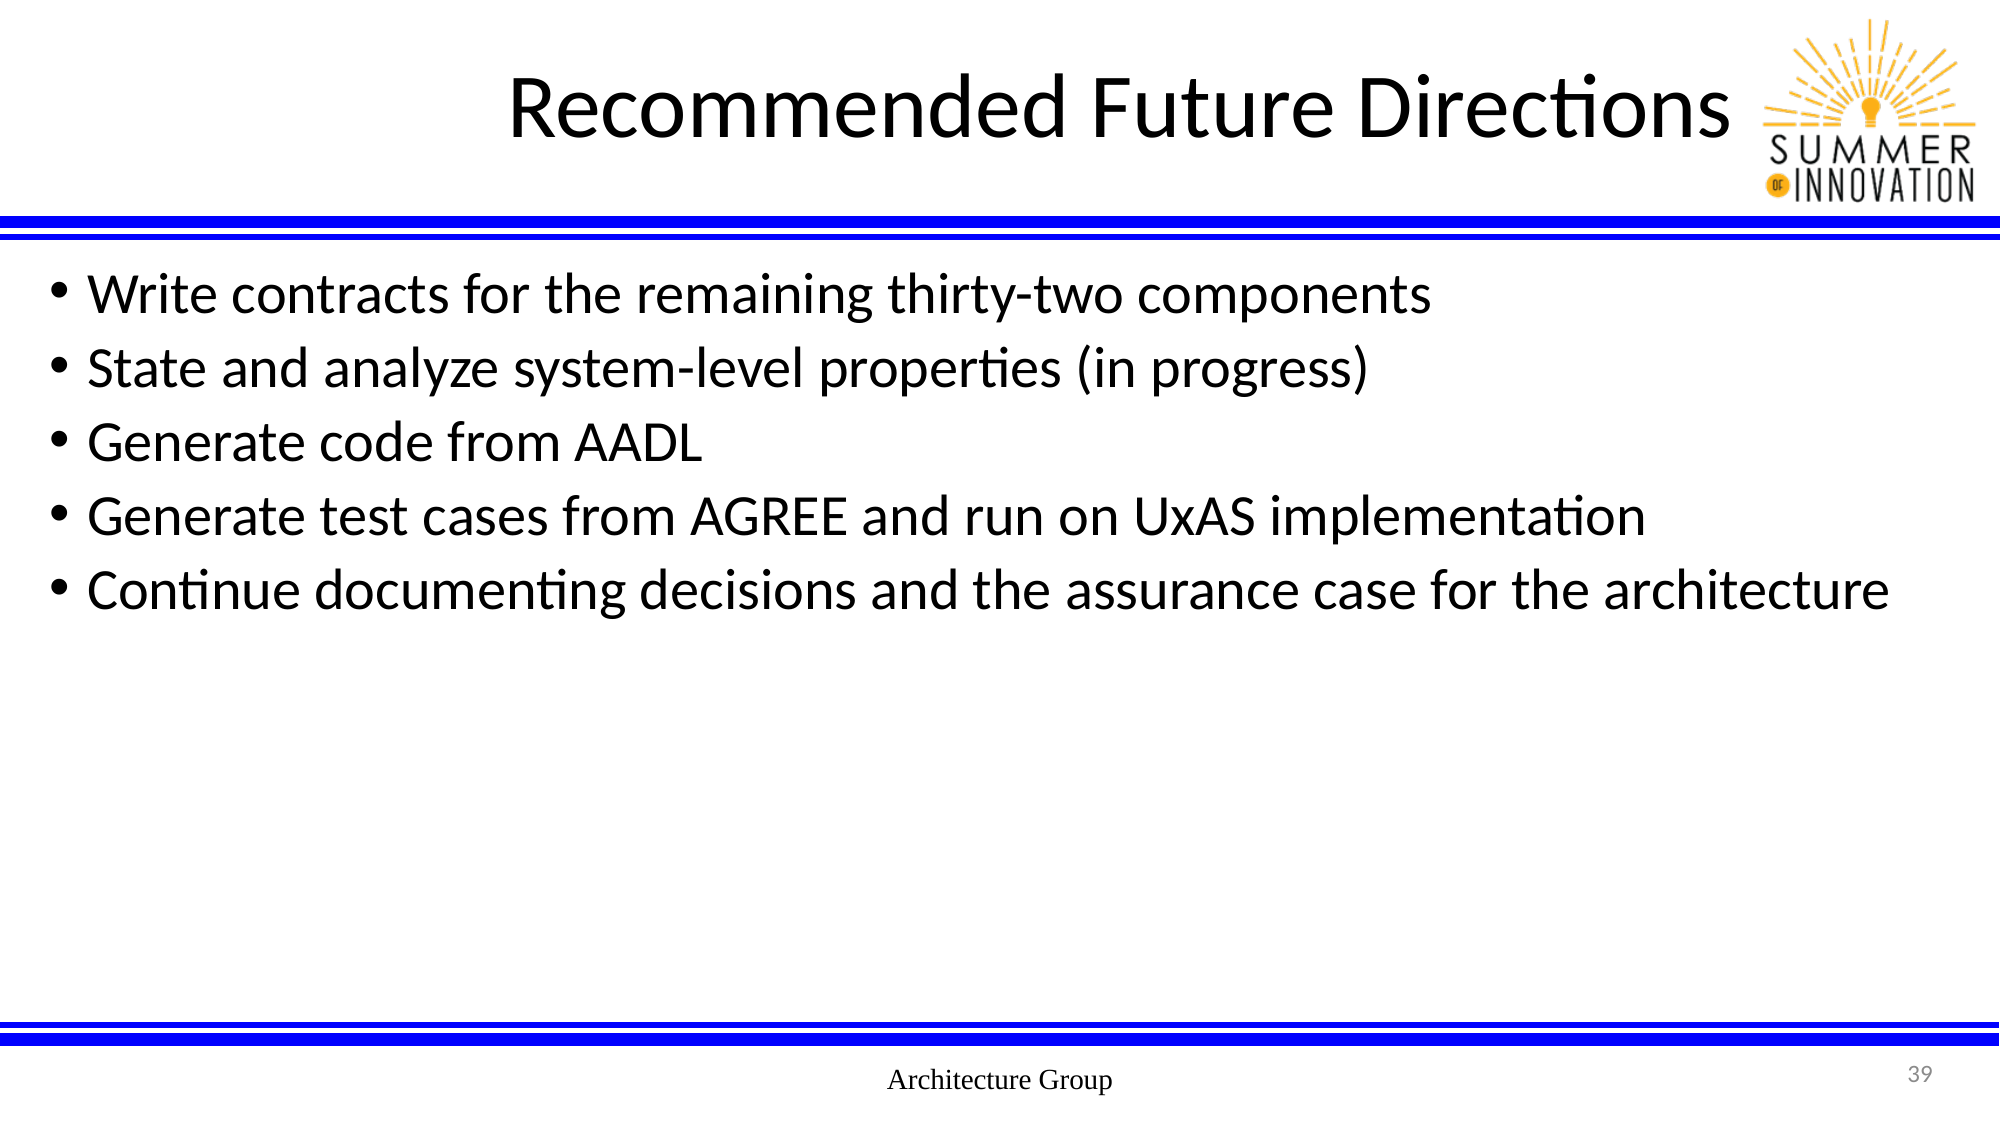

# Recommended Future Directions
Write contracts for the remaining thirty-two components
State and analyze system-level properties (in progress)
Generate code from AADL
Generate test cases from AGREE and run on UxAS implementation
Continue documenting decisions and the assurance case for the architecture

39
Architecture Group